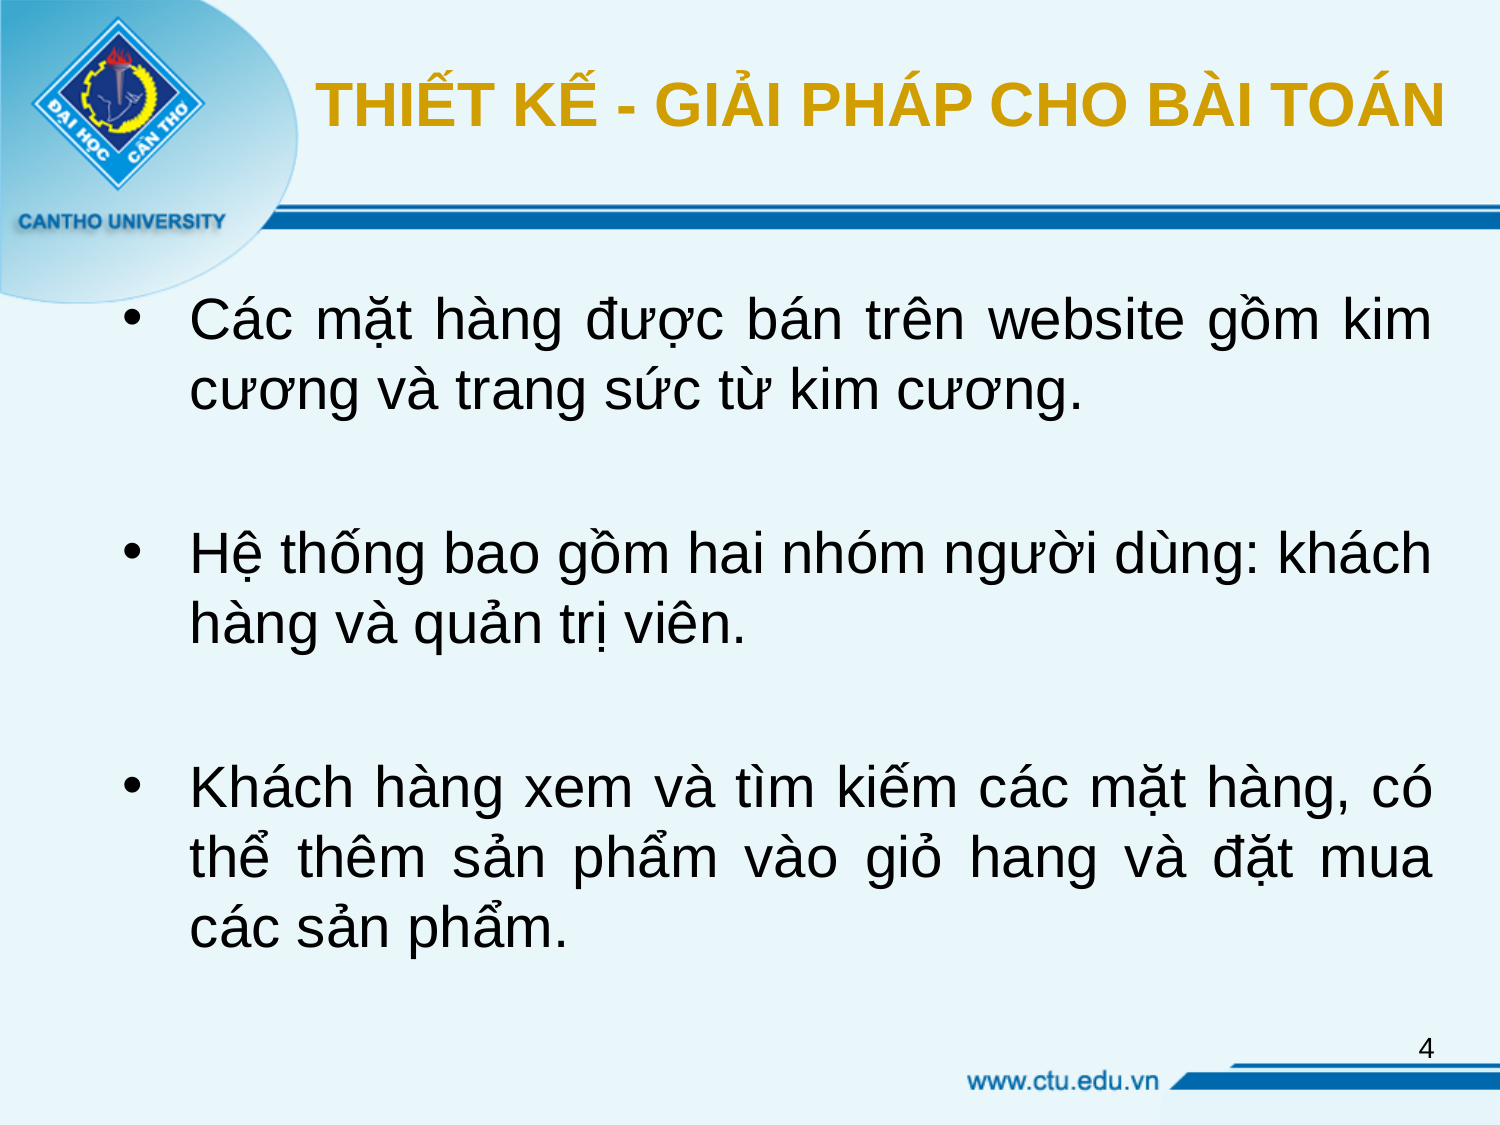

# THIẾT KẾ - GIẢI PHÁP CHO BÀI TOÁN
Các mặt hàng được bán trên website gồm kim cương và trang sức từ kim cương.

Hệ thống bao gồm hai nhóm người dùng: khách hàng và quản trị viên.

Khách hàng xem và tìm kiếm các mặt hàng, có thể thêm sản phẩm vào giỏ hang và đặt mua các sản phẩm.
4